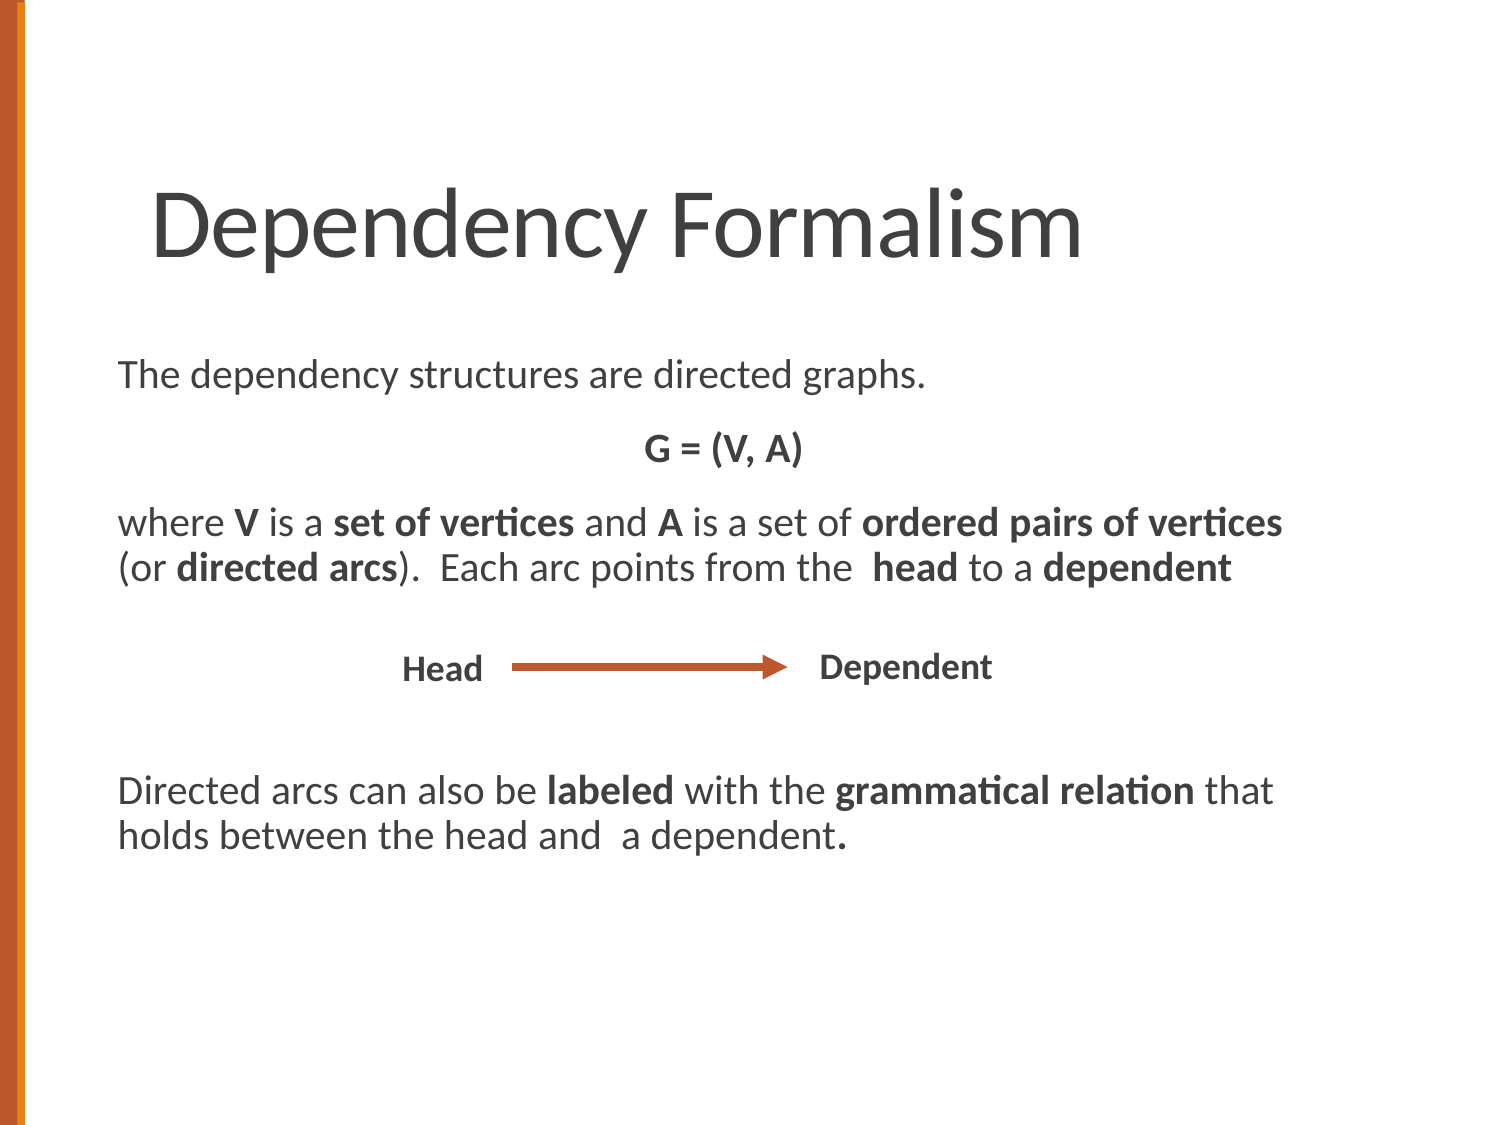

# Dependency Formalism
The dependency structures are directed graphs.
G = (V, A)
where V is a set of vertices and A is a set of ordered pairs of vertices (or directed arcs).  Each arc points from the  head to a dependent

Directed arcs can also be labeled with the grammatical relation that holds between the head and  a dependent.

Dependent
Head